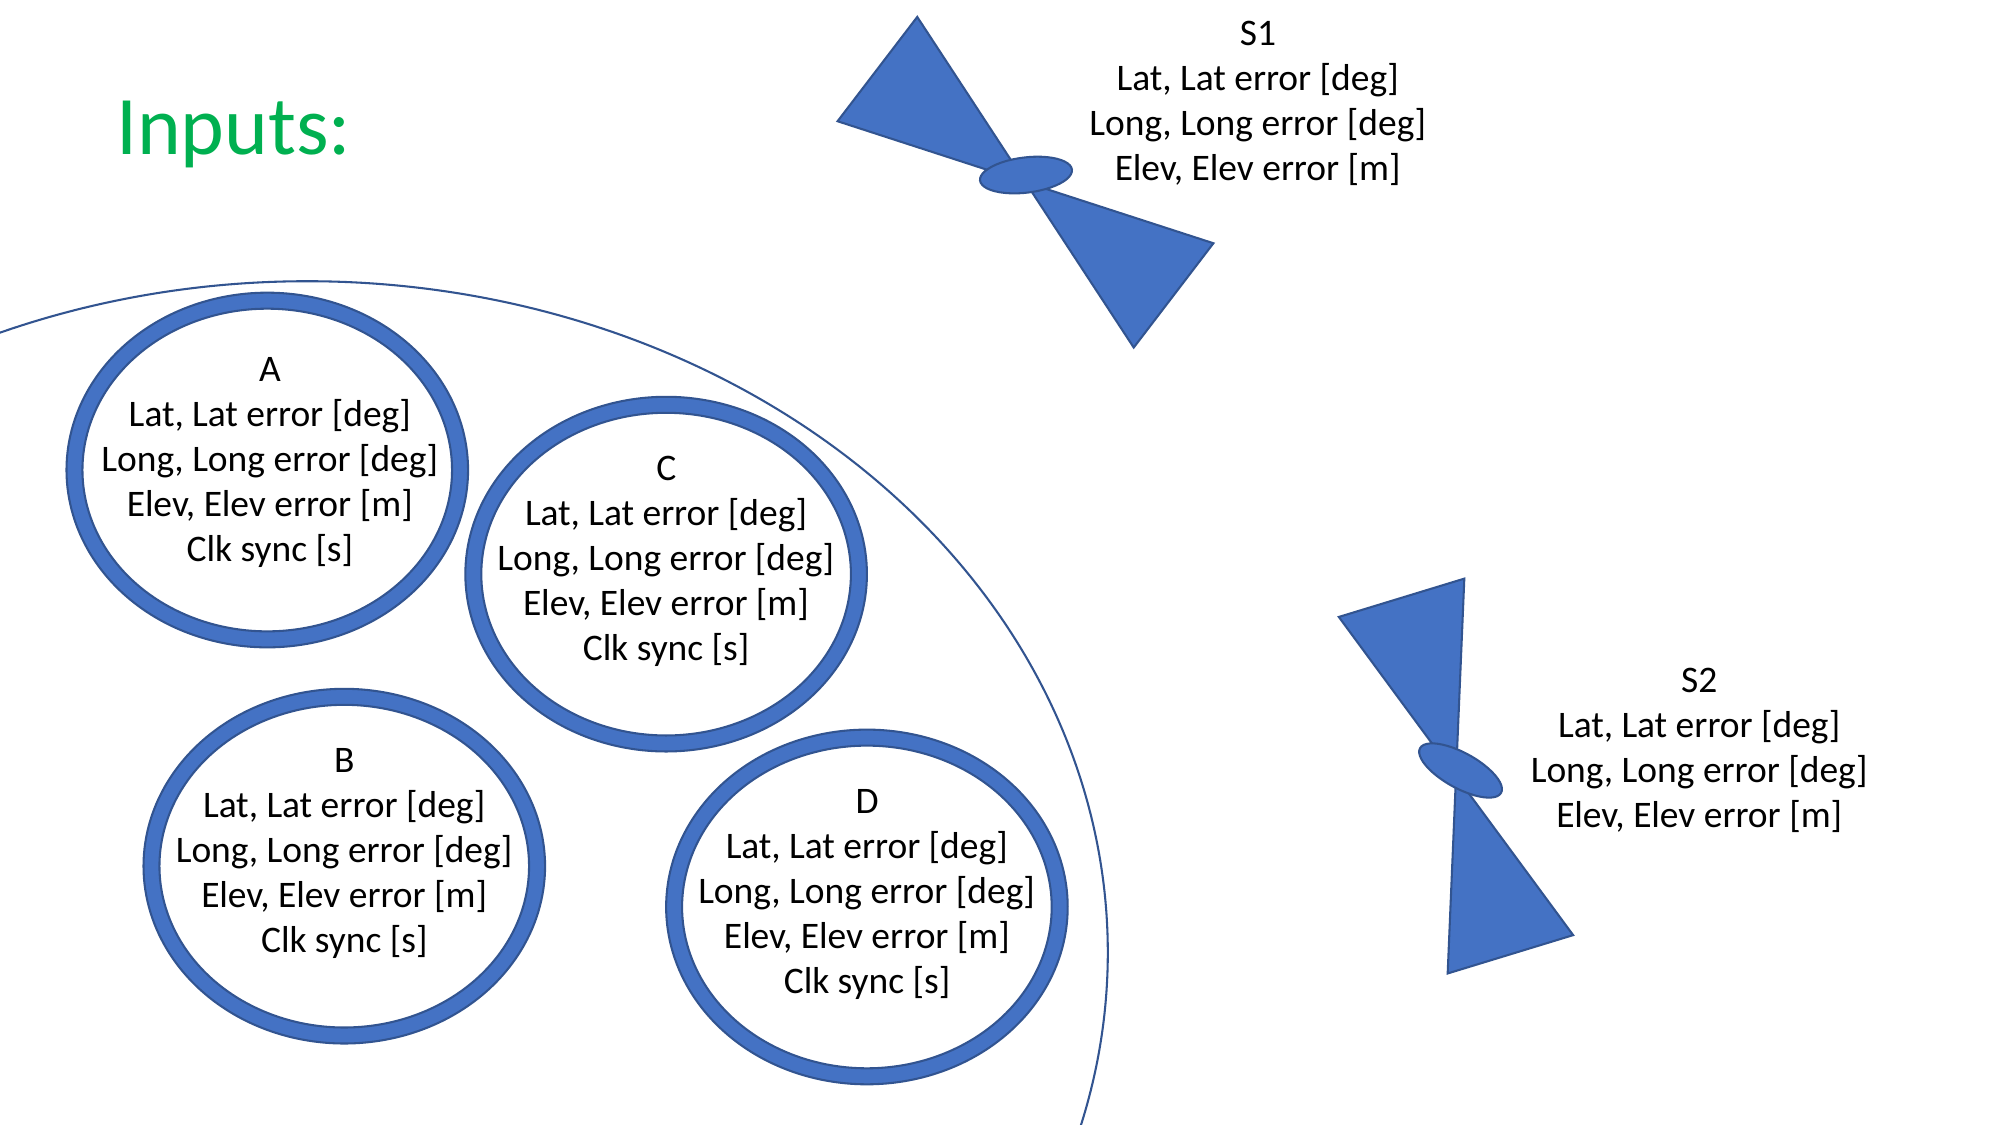

S1
Lat, Lat error [deg]
Long, Long error [deg]
Elev, Elev error [m]
Inputs:

A
Lat, Lat error [deg]
Long, Long error [deg]
Elev, Elev error [m]
Clk sync [s]

C
Lat, Lat error [deg]
Long, Long error [deg]
Elev, Elev error [m]
Clk sync [s]
S2
Lat, Lat error [deg]
Long, Long error [deg]
Elev, Elev error [m]

B
Lat, Lat error [deg]
Long, Long error [deg]
Elev, Elev error [m]
Clk sync [s]

D
Lat, Lat error [deg]
Long, Long error [deg]
Elev, Elev error [m]
Clk sync [s]